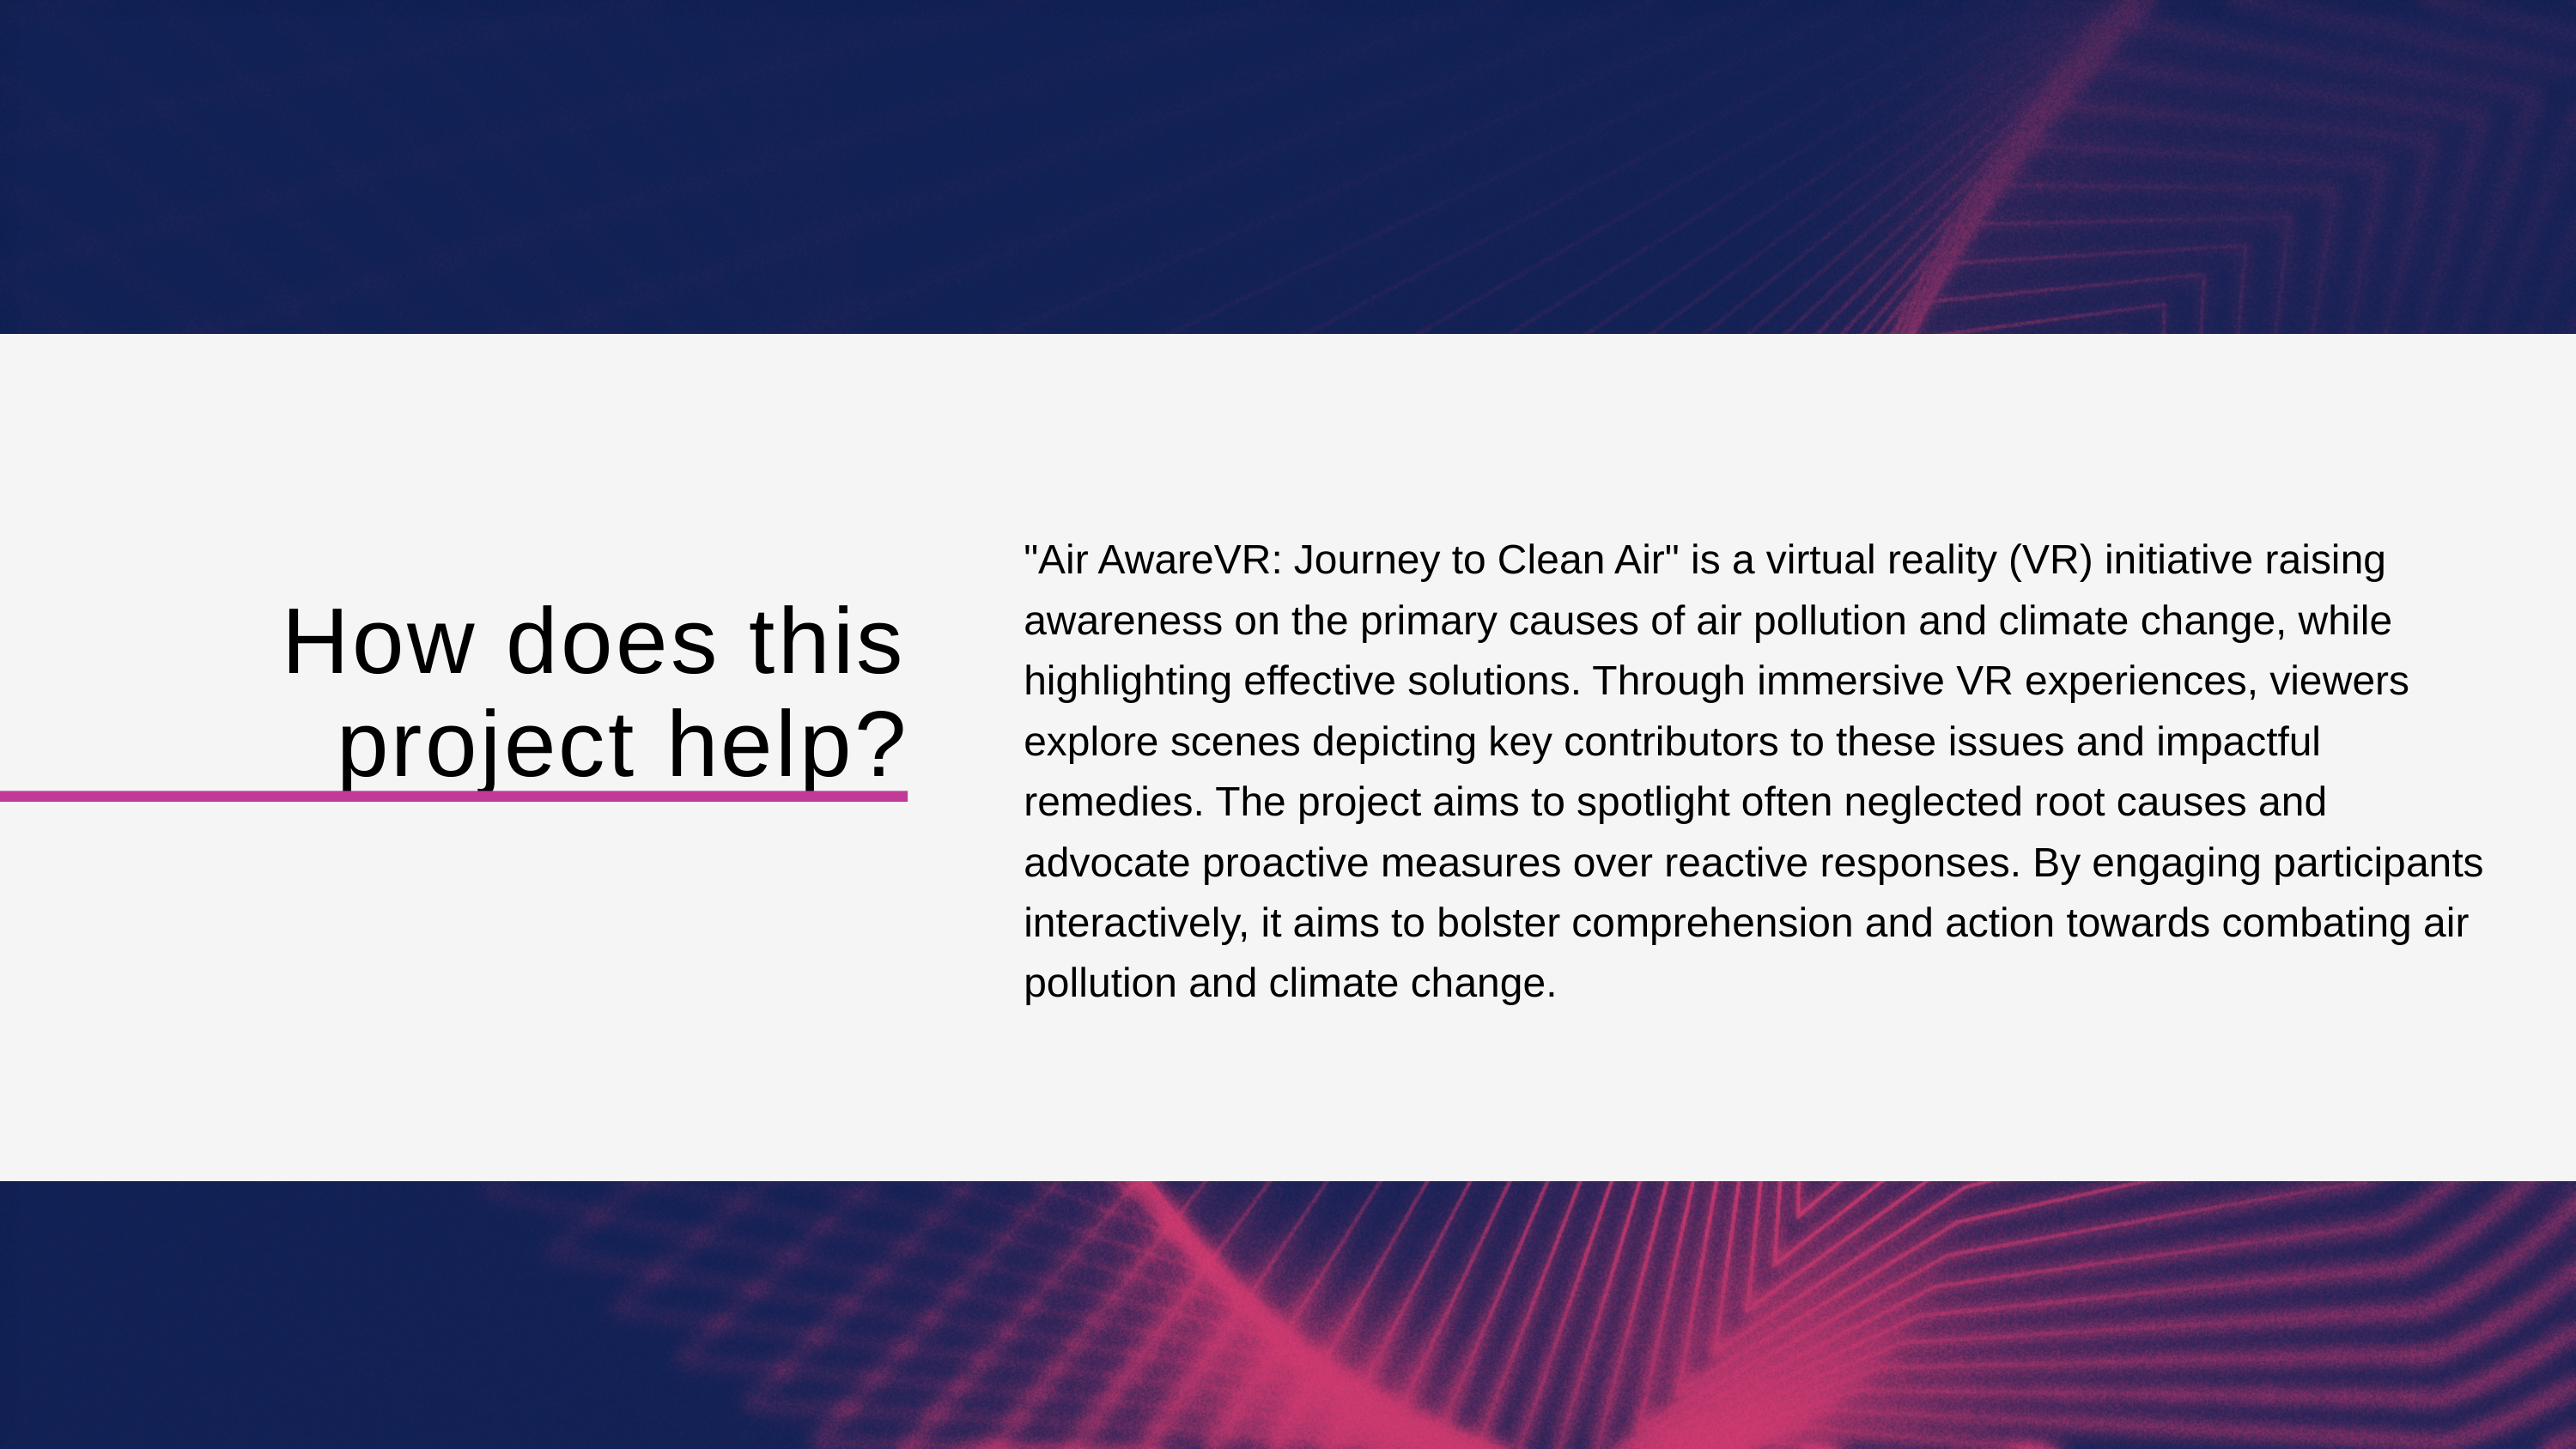

"Air AwareVR: Journey to Clean Air" is a virtual reality (VR) initiative raising awareness on the primary causes of air pollution and climate change, while highlighting effective solutions. Through immersive VR experiences, viewers explore scenes depicting key contributors to these issues and impactful remedies. The project aims to spotlight often neglected root causes and advocate proactive measures over reactive responses. By engaging participants interactively, it aims to bolster comprehension and action towards combating air pollution and climate change.
How does this project help?